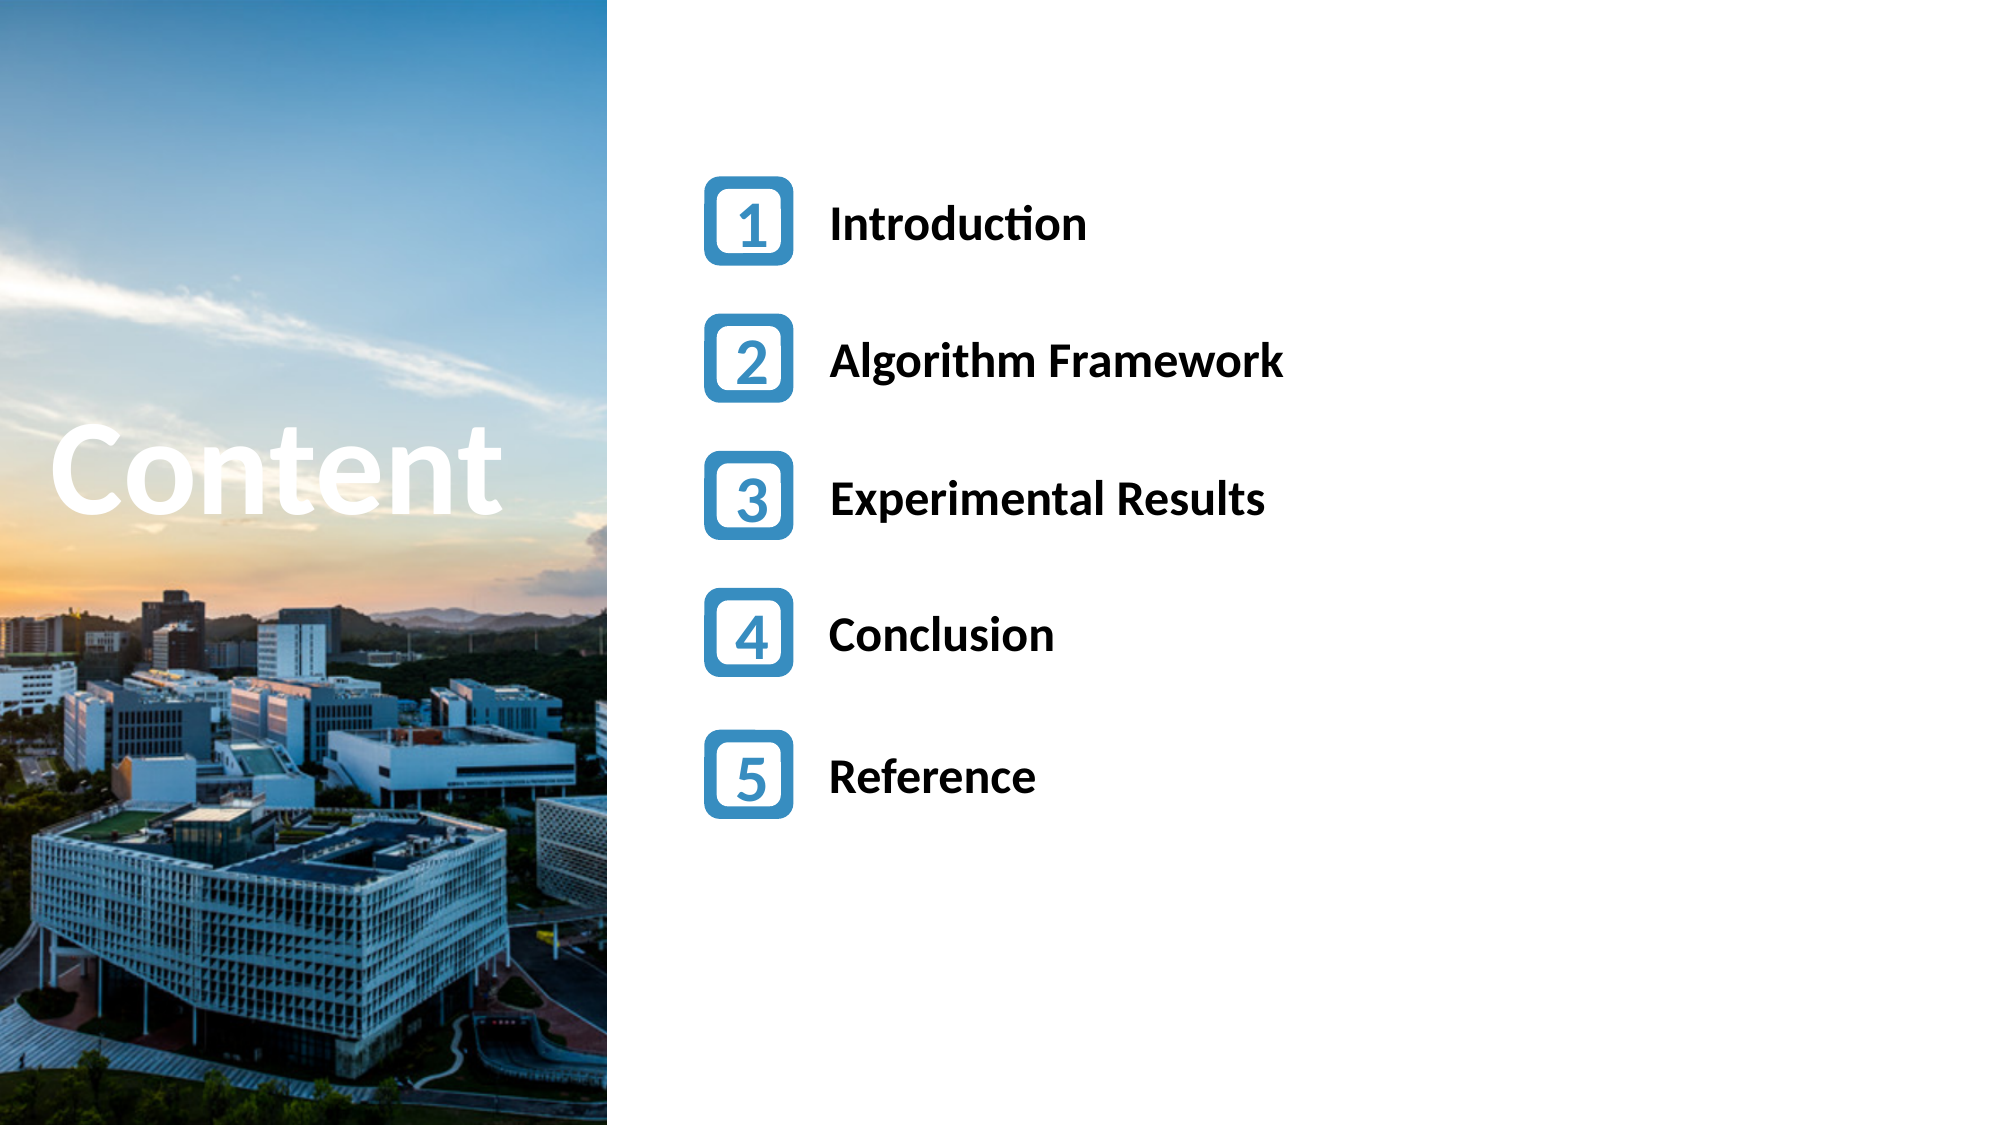

1
Introduction

2
Algorithm Framework
Content

3
Experimental Results

4
Conclusion

5
Reference